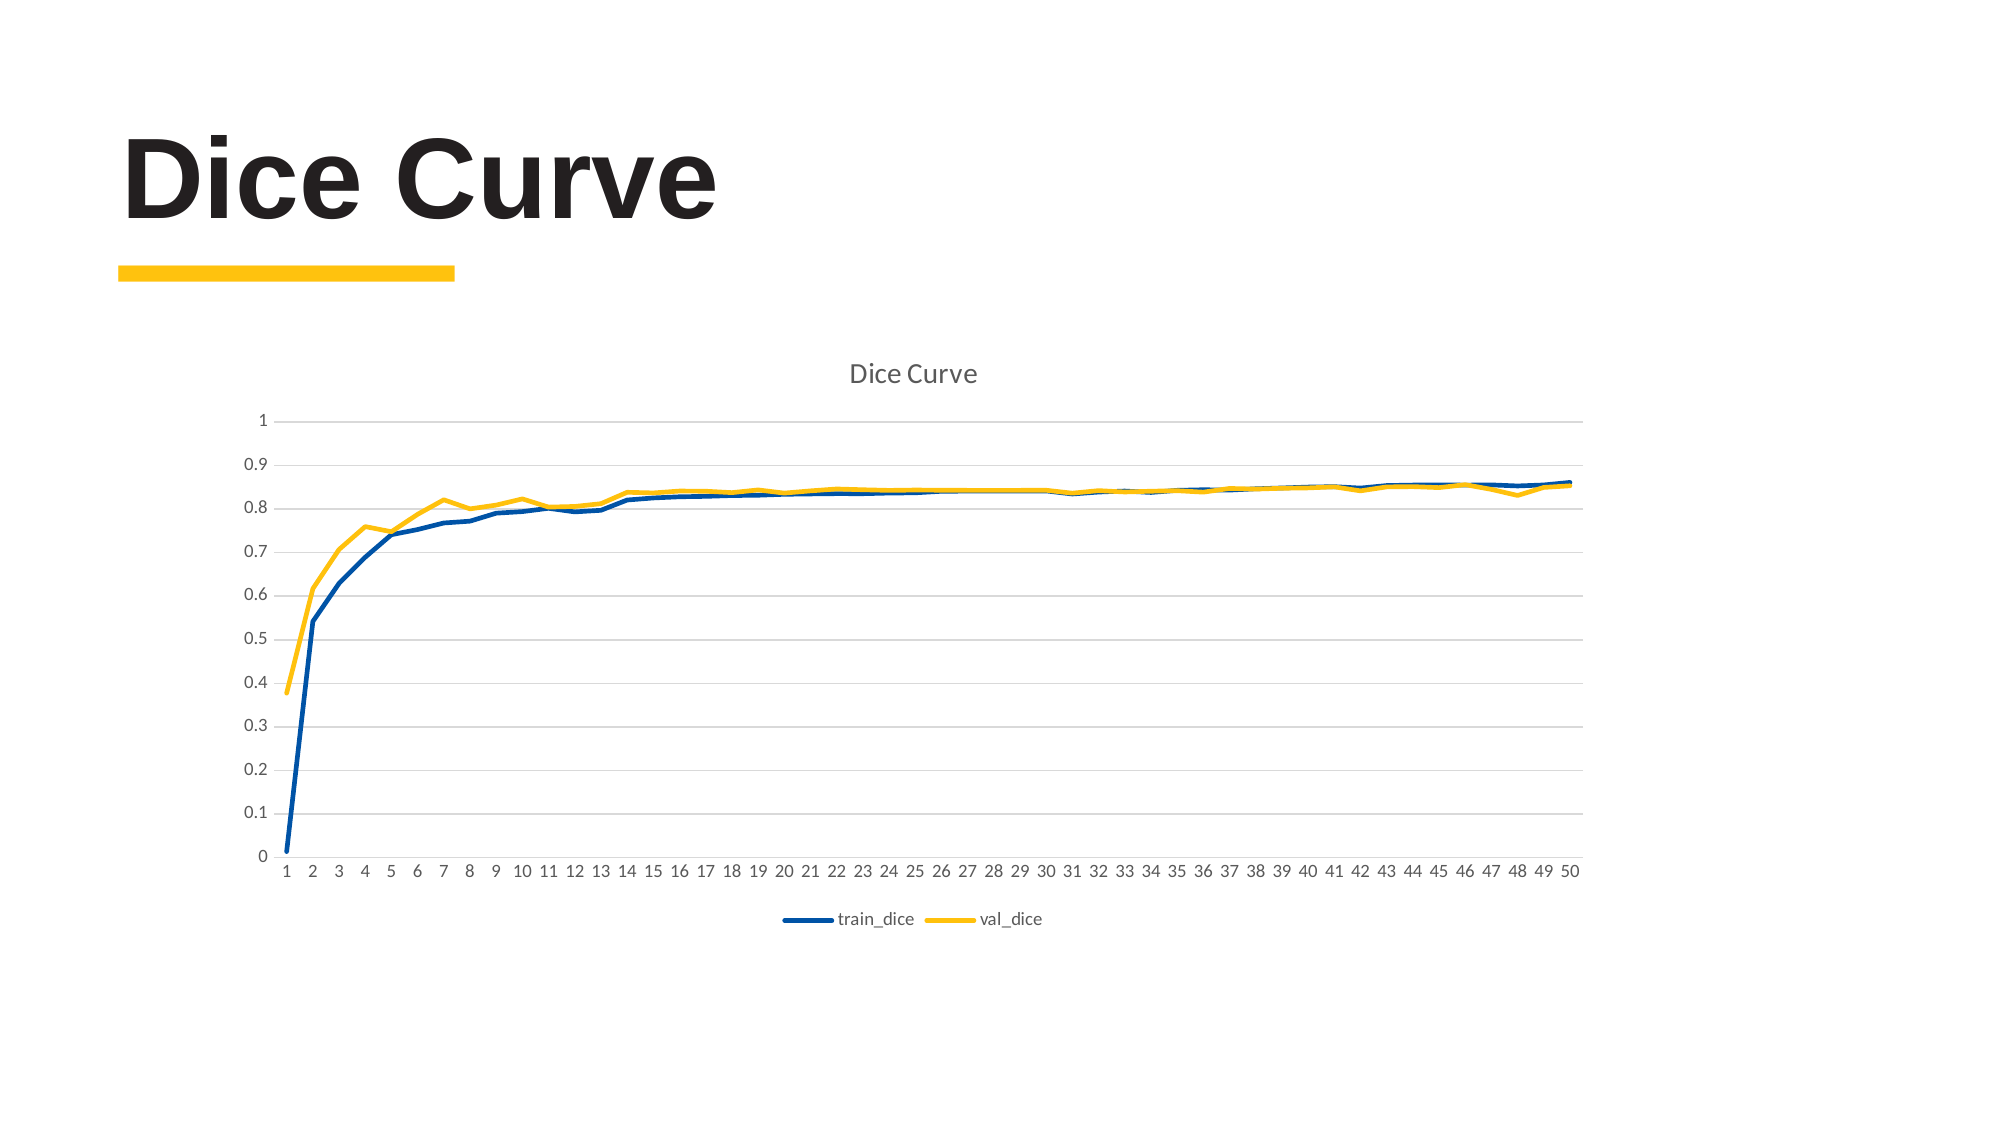

Dice Curve

### Chart: Dice Curve

| Category | train_dice | val_dice |
|---|---|---|